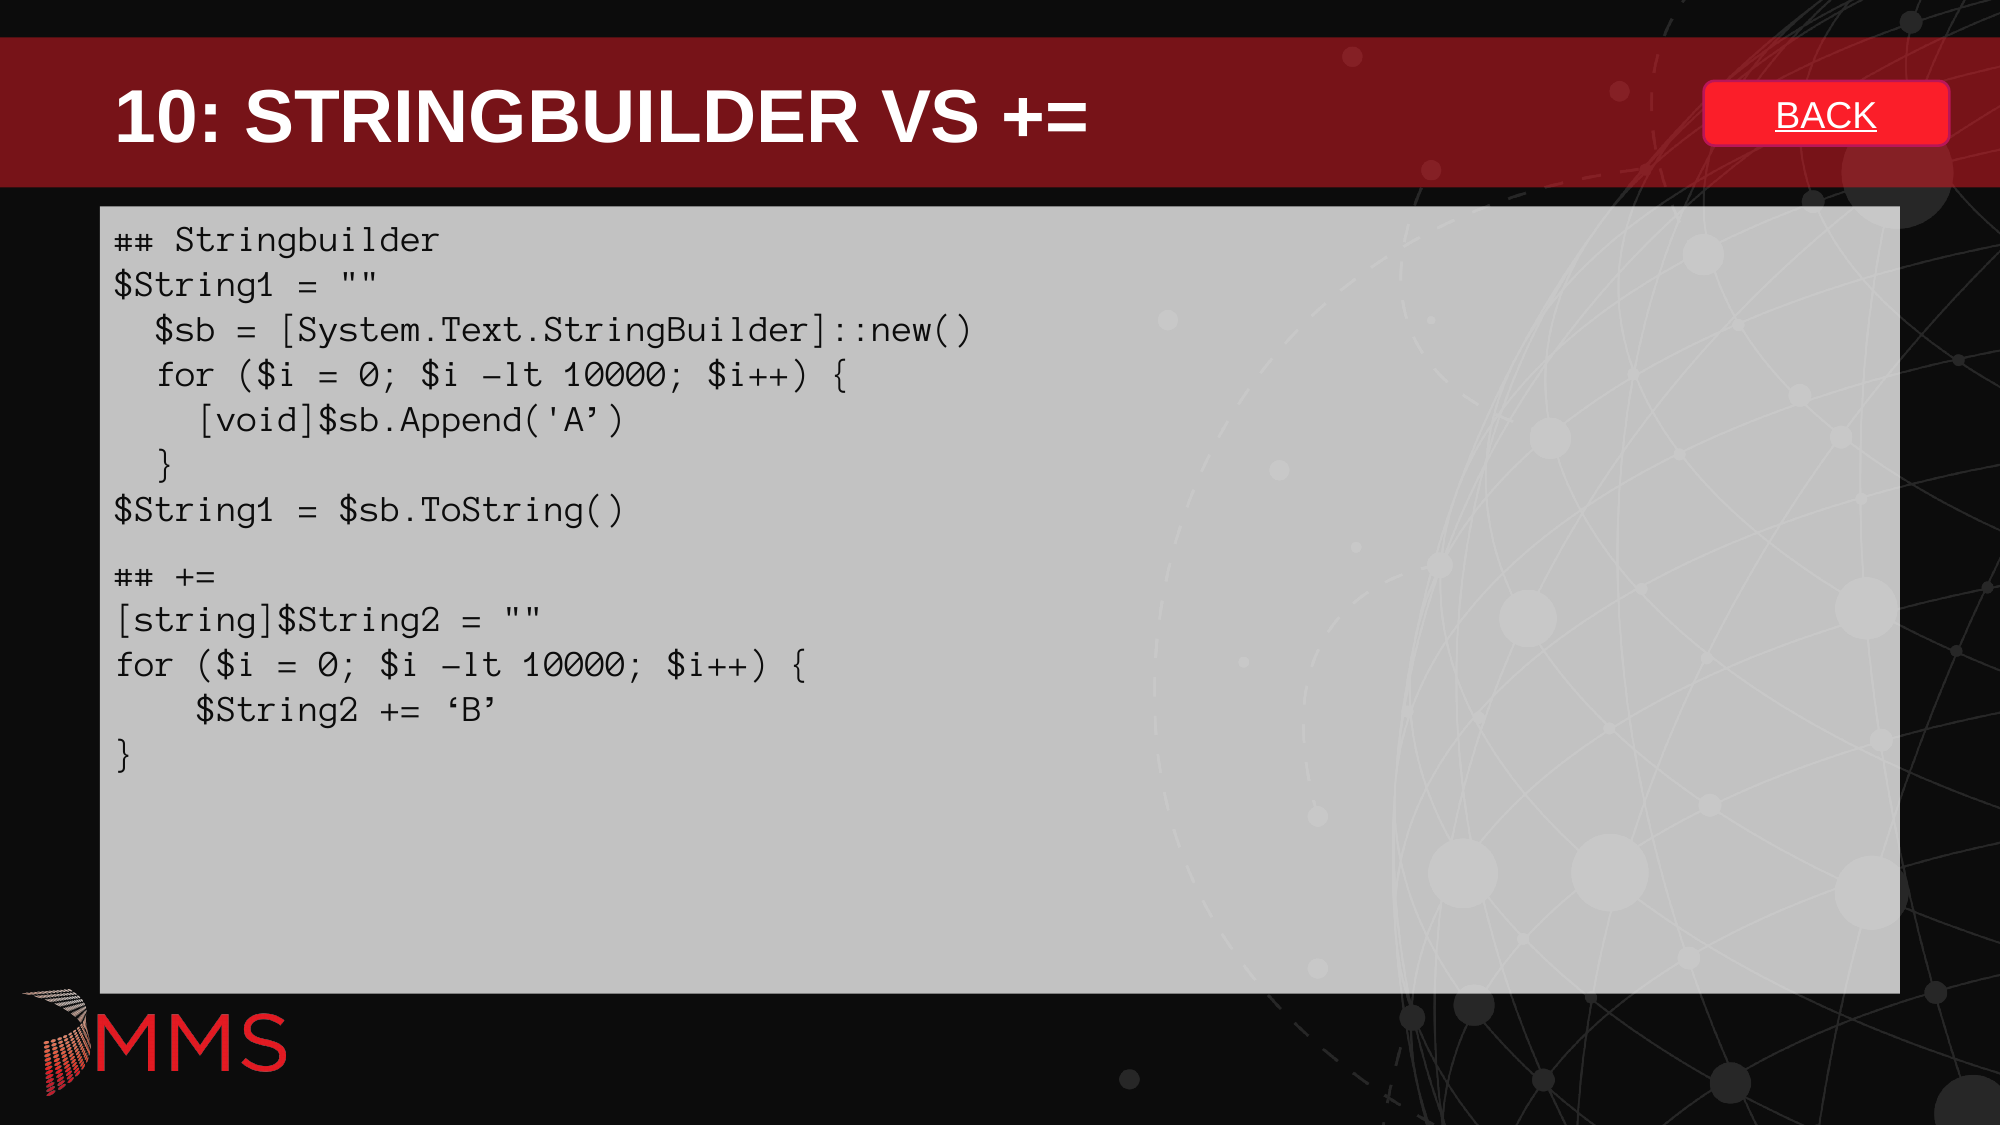

# 10: StringBuilder vs +=
BACK
## Stringbuilder $String1 = "" $sb = [System.Text.StringBuilder]::new() for ($i = 0; $i -lt 10000; $i++) { [void]$sb.Append('A’) } $String1 = $sb.ToString()
## += [string]$String2 = "" for ($i = 0; $i -lt 10000; $i++) { $String2 += ‘B’ }